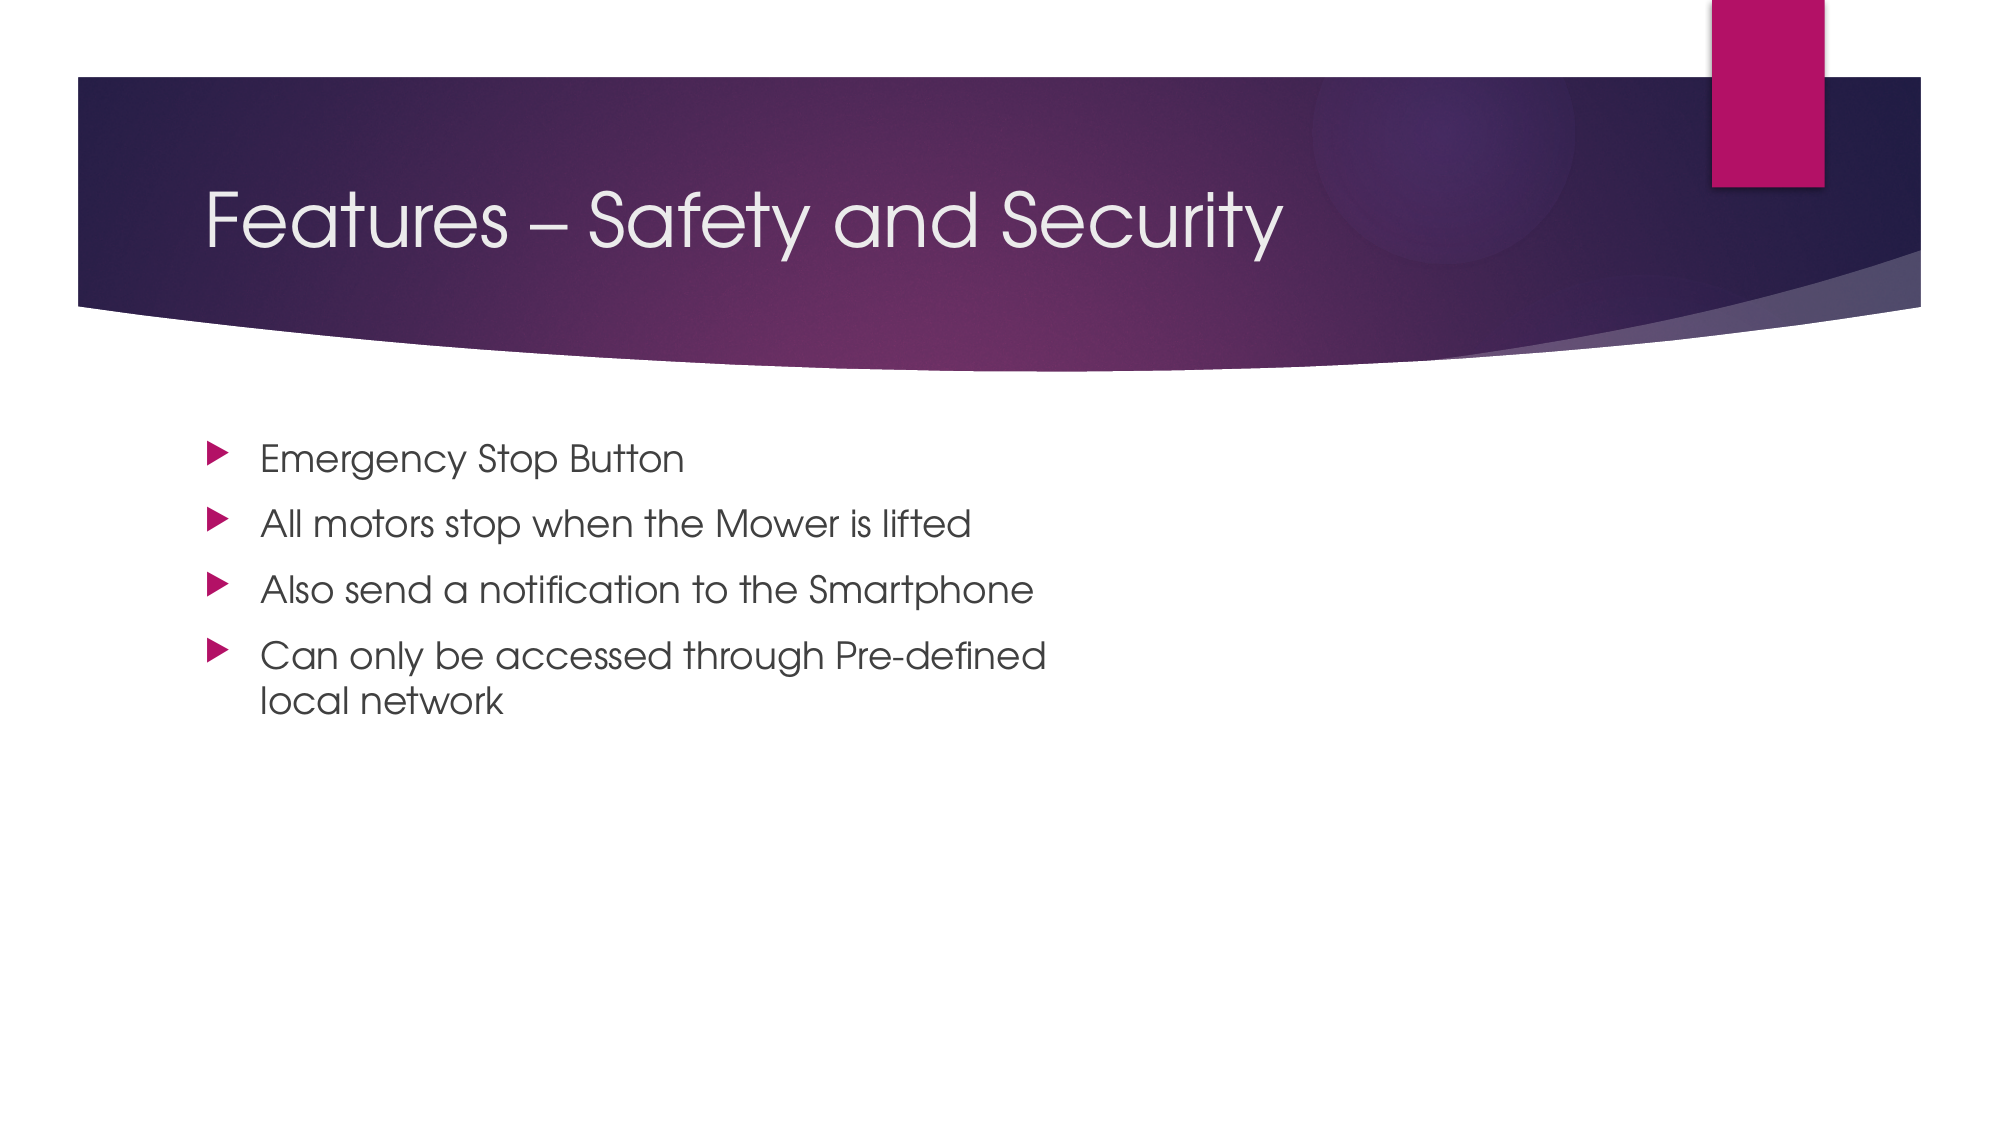

# Features – Safety and Security
Emergency Stop Button
All motors stop when the Mower is lifted
Also send a notification to the Smartphone
Can only be accessed through Pre-defined local network